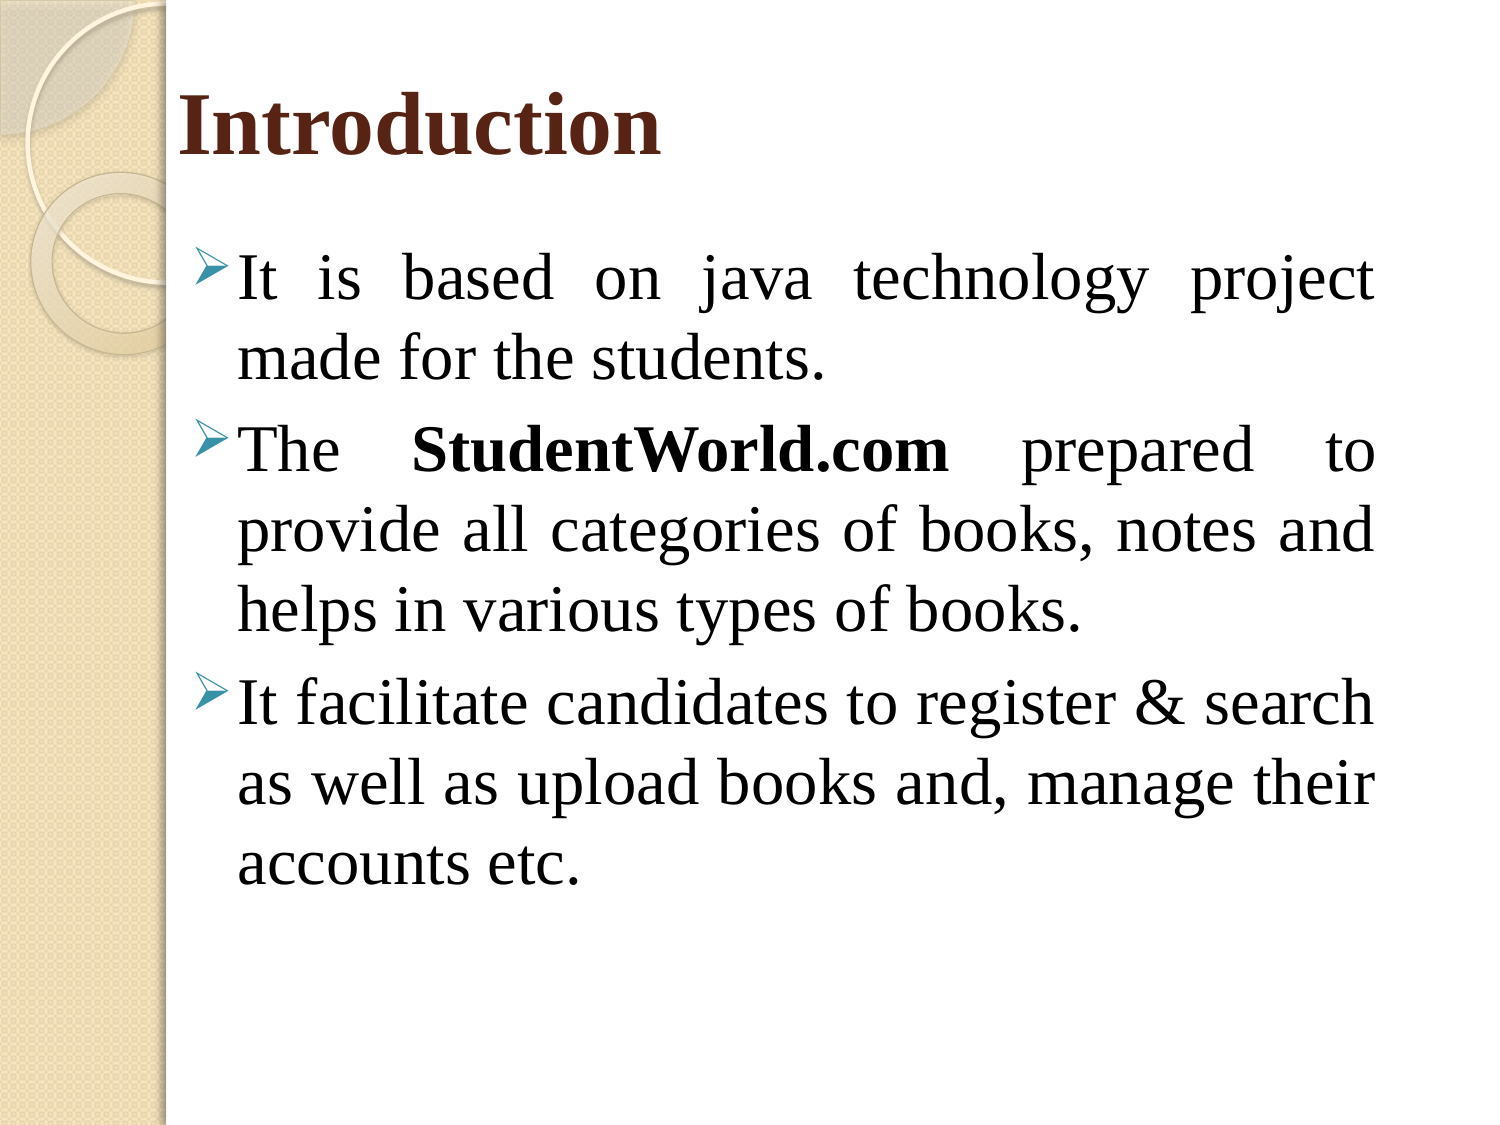

# Introduction
It is based on java technology project made for the students.
The StudentWorld.com prepared to provide all categories of books, notes and helps in various types of books.
It facilitate candidates to register & search as well as upload books and, manage their accounts etc.